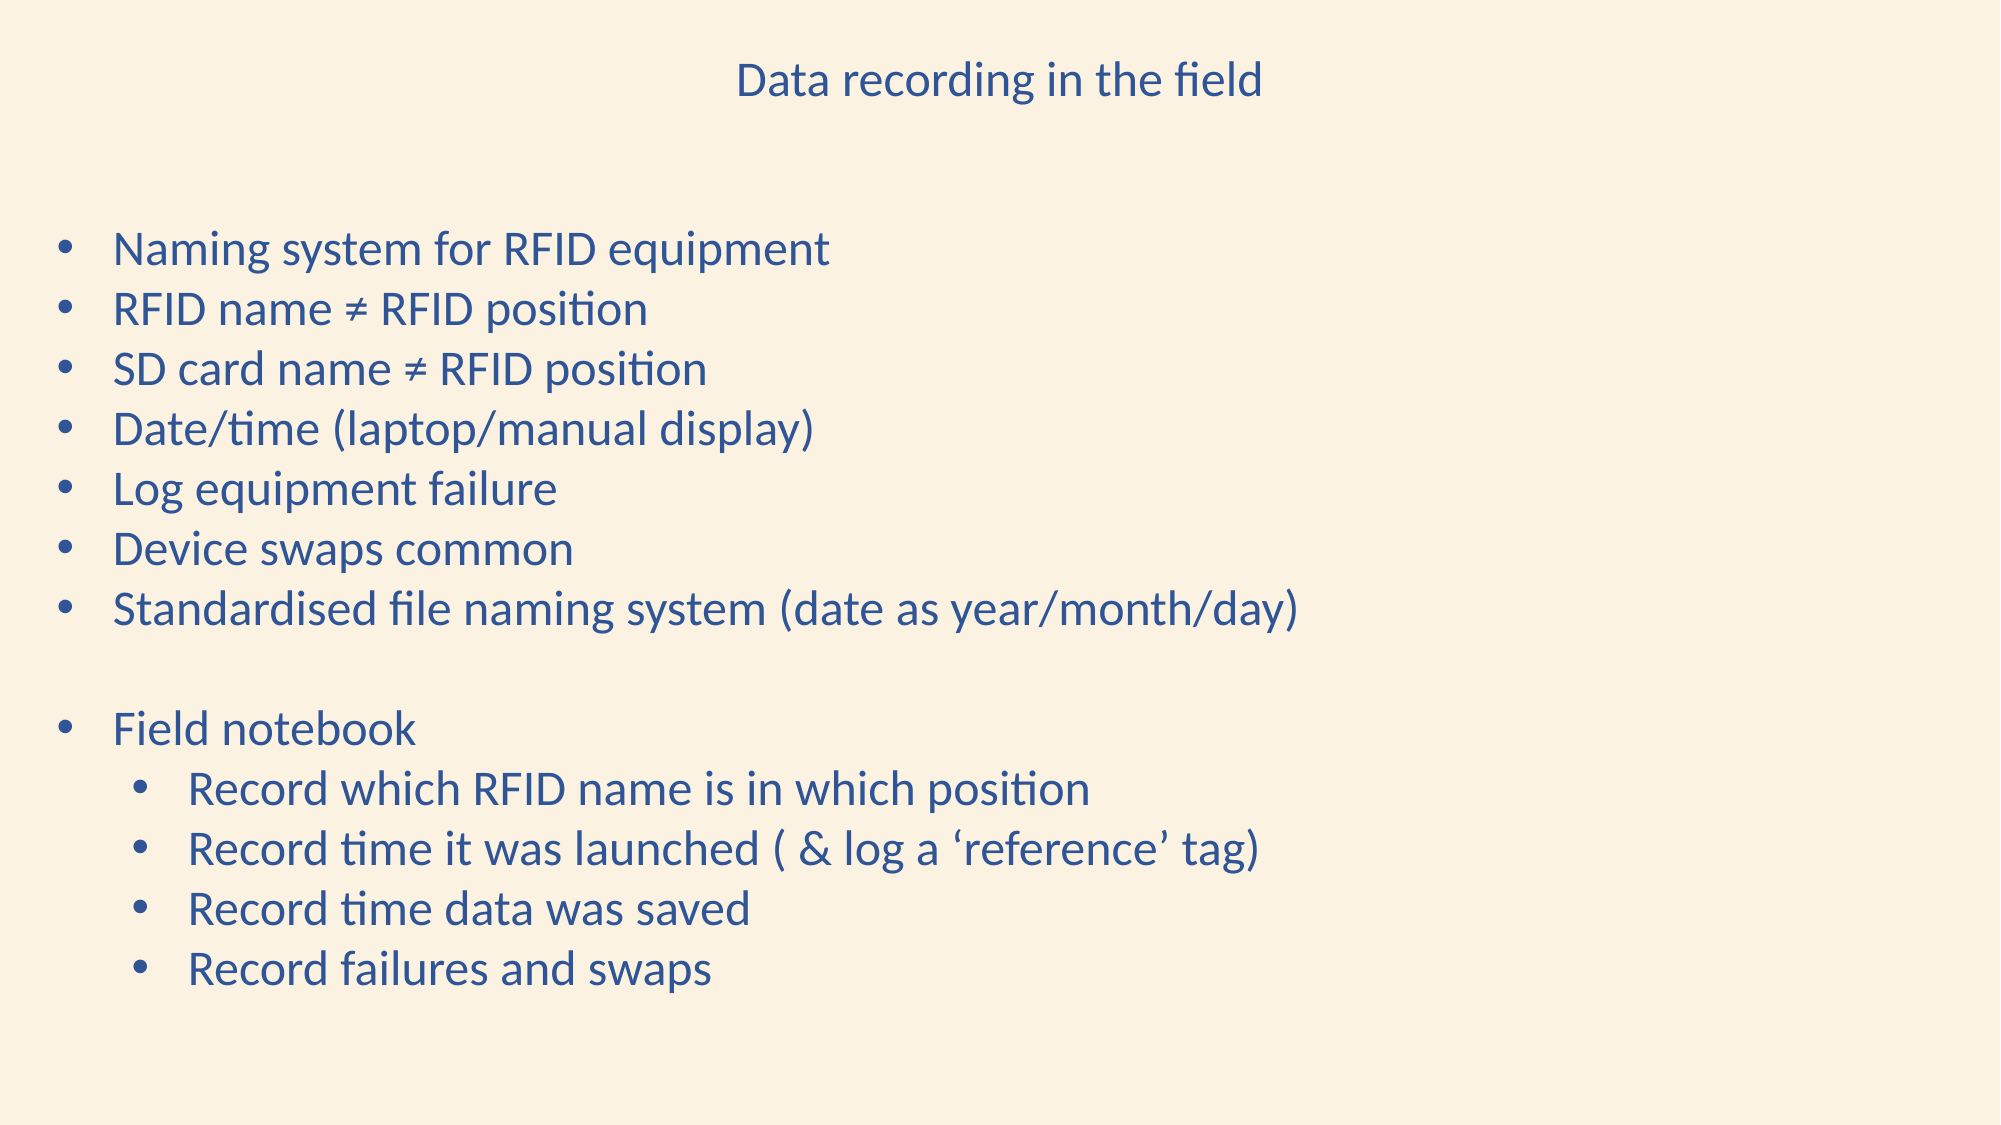

Data recording in the field
Naming system for RFID equipment
RFID name ≠ RFID position
SD card name ≠ RFID position
Date/time (laptop/manual display)
Log equipment failure
Device swaps common
Standardised file naming system (date as year/month/day)

Field notebook
Record which RFID name is in which position
Record time it was launched ( & log a ‘reference’ tag)
Record time data was saved
Record failures and swaps